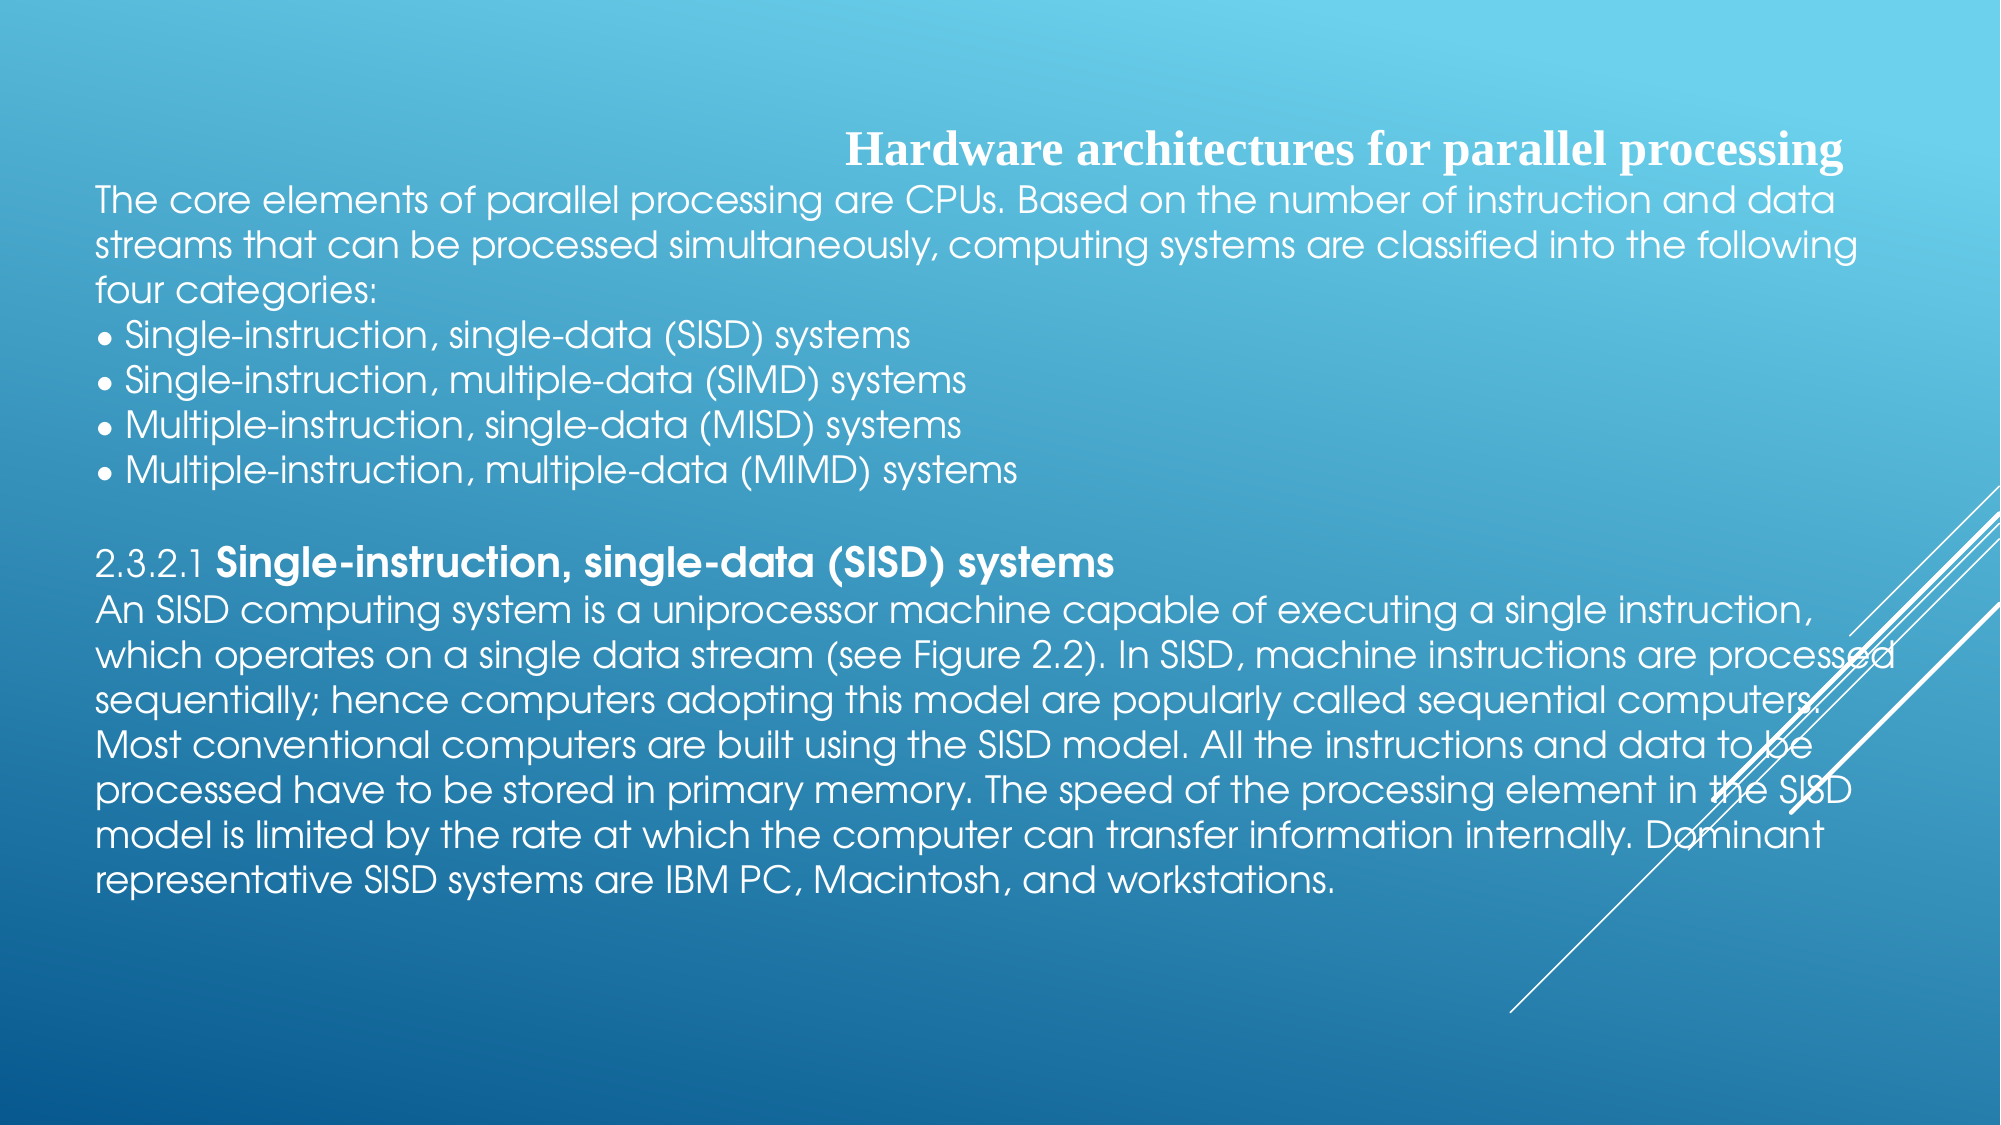

Hardware architectures for parallel processing
The core elements of parallel processing are CPUs. Based on the number of instruction and data streams that can be processed simultaneously, computing systems are classified into the following four categories:
• Single-instruction, single-data (SISD) systems
• Single-instruction, multiple-data (SIMD) systems
• Multiple-instruction, single-data (MISD) systems
• Multiple-instruction, multiple-data (MIMD) systems

2.3.2.1 Single-instruction, single-data (SISD) systems
An SISD computing system is a uniprocessor machine capable of executing a single instruction, which operates on a single data stream (see Figure 2.2). In SISD, machine instructions are processed sequentially; hence computers adopting this model are popularly called sequential computers. Most conventional computers are built using the SISD model. All the instructions and data to be processed have to be stored in primary memory. The speed of the processing element in the SISD model is limited by the rate at which the computer can transfer information internally. Dominant representative SISD systems are IBM PC, Macintosh, and workstations.